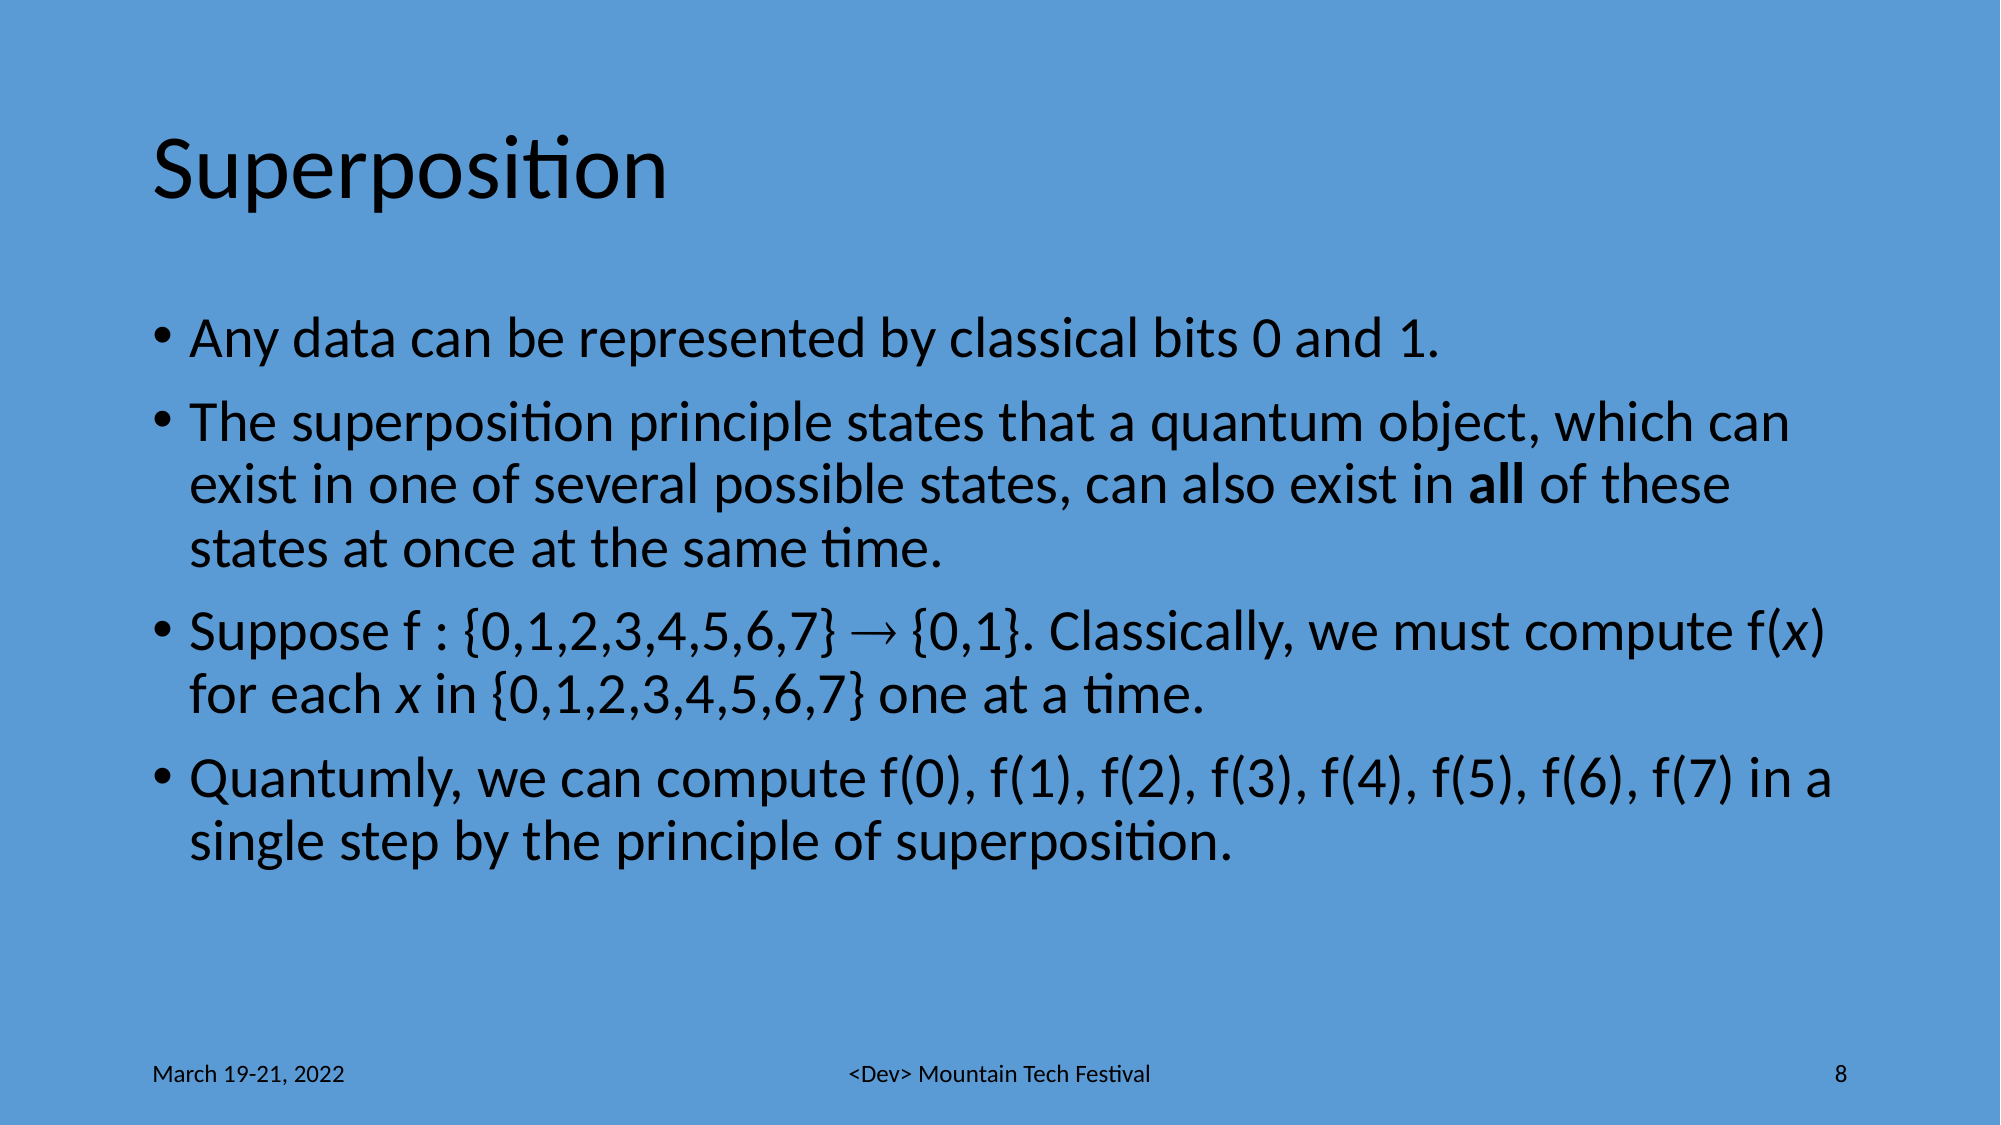

# Superposition
Any data can be represented by classical bits 0 and 1.
The superposition principle states that a quantum object, which can exist in one of several possible states, can also exist in all of these states at once at the same time.
Suppose f : {0,1,2,3,4,5,6,7} → {0,1}. Classically, we must compute f(x) for each x in {0,1,2,3,4,5,6,7} one at a time.
Quantumly, we can compute f(0), f(1), f(2), f(3), f(4), f(5), f(6), f(7) in a single step by the principle of superposition.
March 19-21, 2022
<Dev> Mountain Tech Festival
8